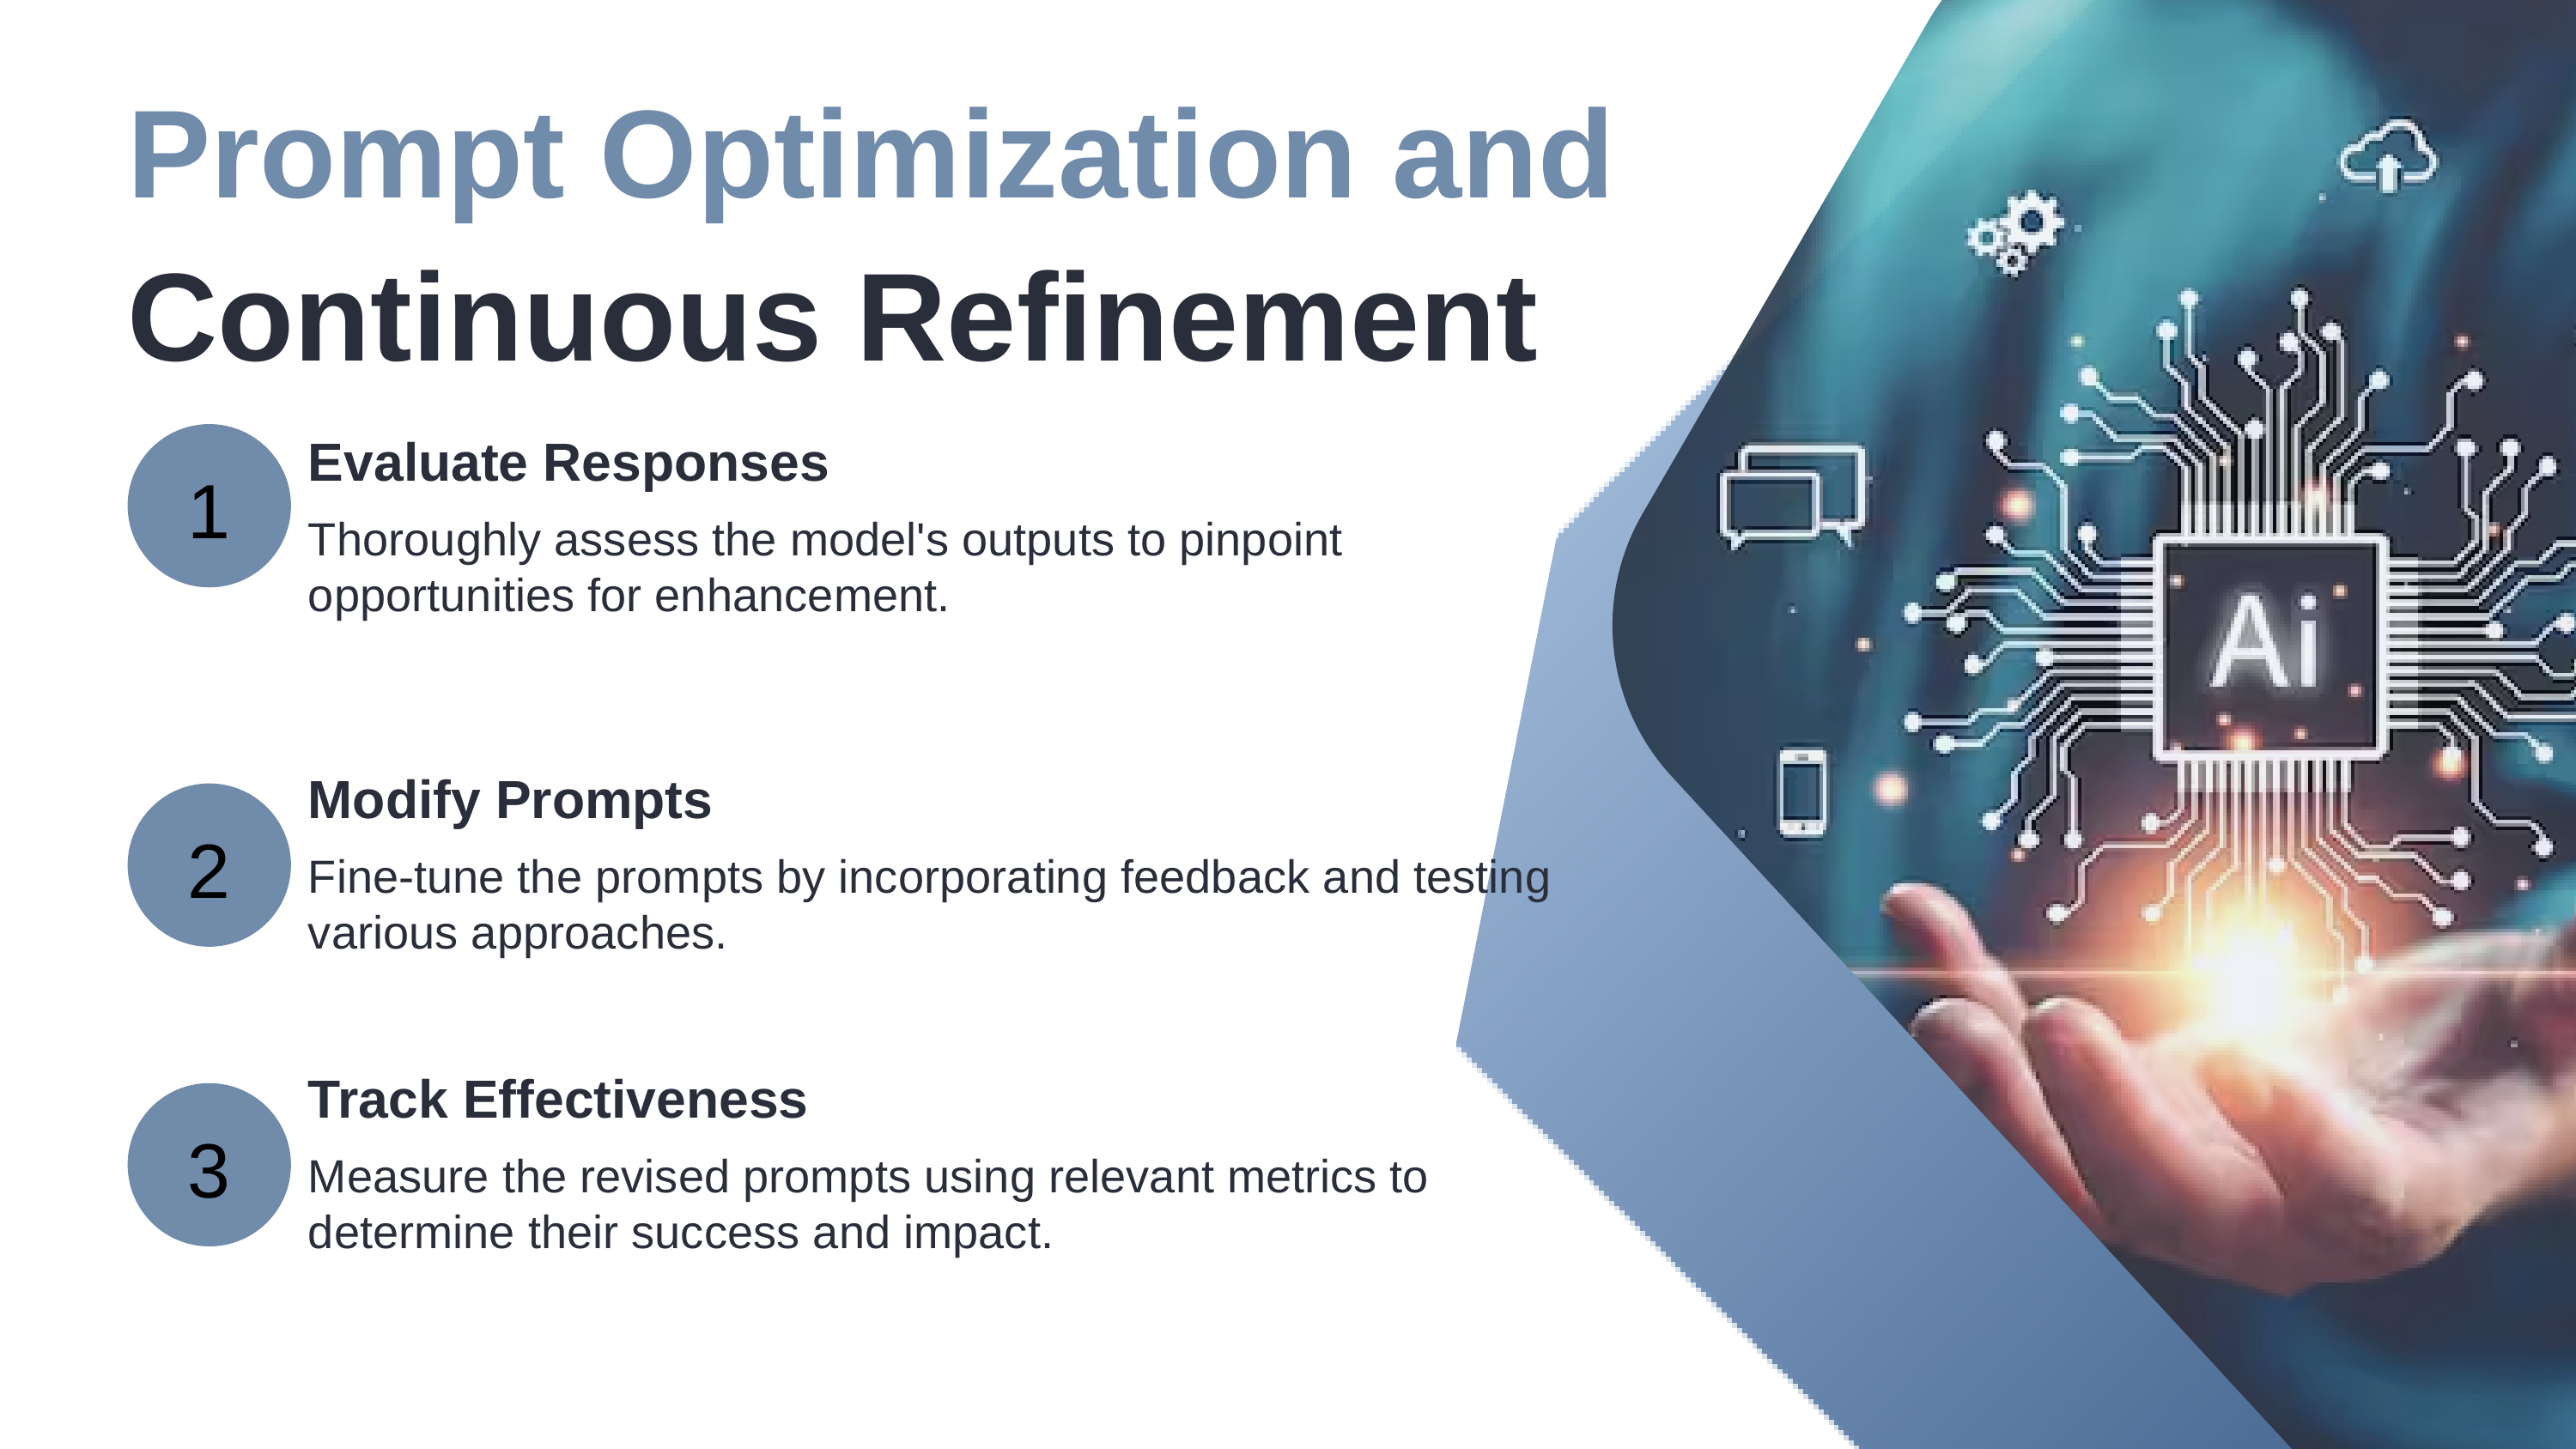

Prompt Optimization and Continuous Refinement

Evaluate Responses
Thoroughly assess the model's outputs to pinpoint opportunities for enhancement.
1
Modify Prompts
Fine-tune the prompts by incorporating feedback and testing various approaches.

2
Track Effectiveness
Measure the revised prompts using relevant metrics to determine their success and impact.

3